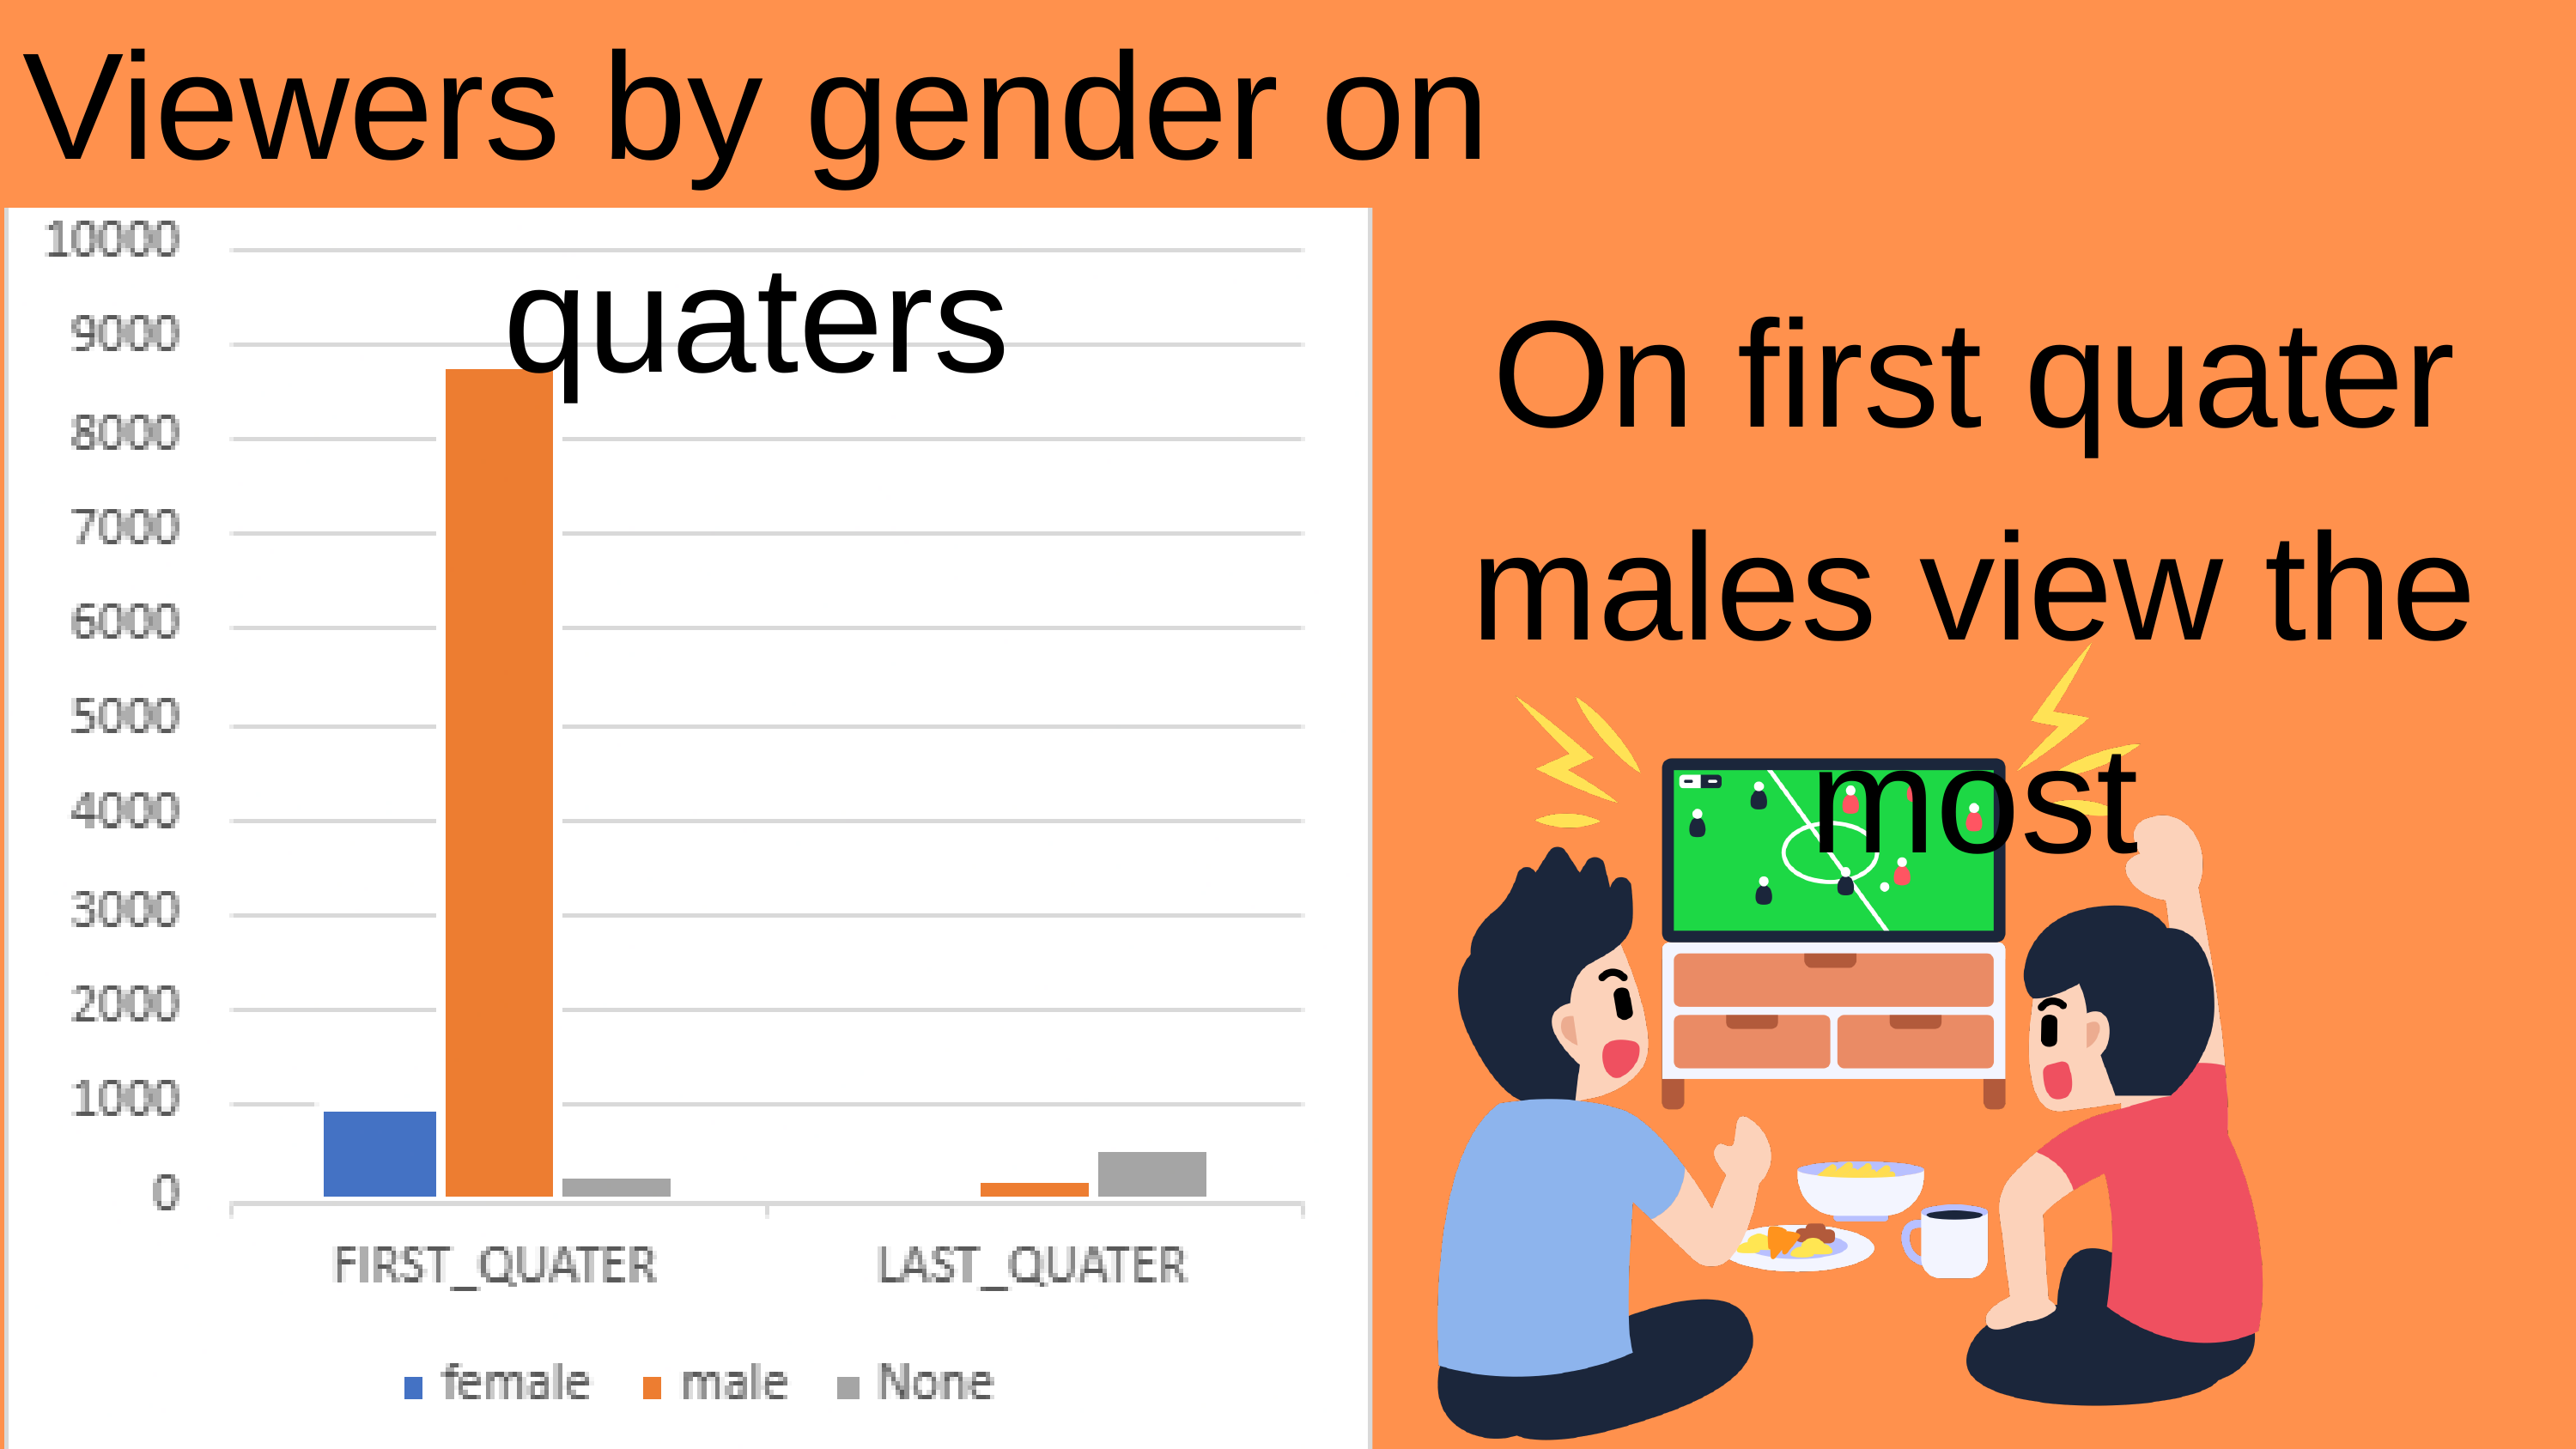

Viewers by gender on quaters

On first quater males view the most